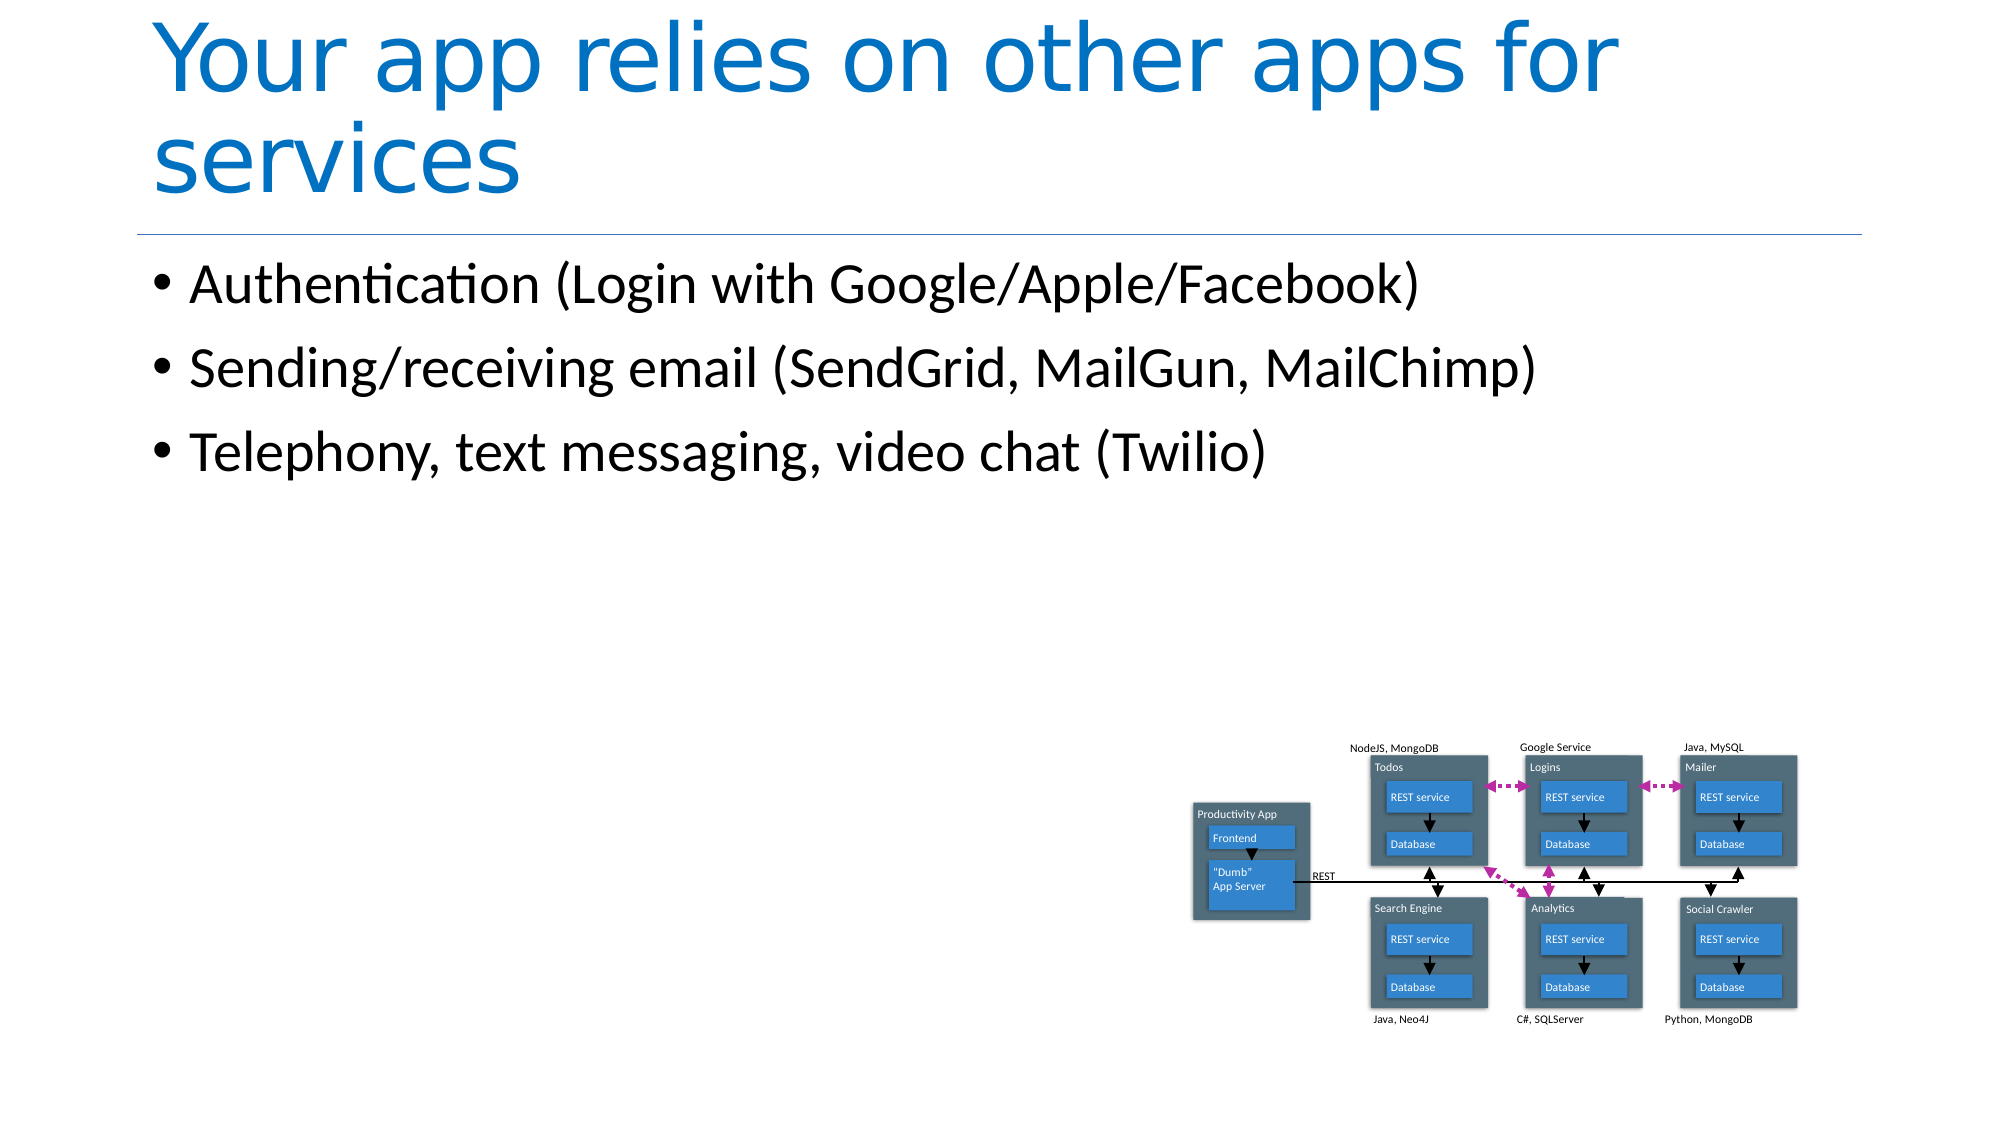

# Your app relies on other apps for services
Authentication (Login with Google/Apple/Facebook)
Sending/receiving email (SendGrid, MailGun, MailChimp)
Telephony, text messaging, video chat (Twilio)
Google Service
Java, MySQL
NodeJS, MongoDB
Mod 1
Mod 2
Mod 3
Todos
Logins
Mailer
REST service
REST service
REST service

Productivity App

Frontend
Database
Database
Database

“Dumb”
App Server

REST

Analytics
Search Engine
Social Crawler
Mod 4
Mod 5
Mod 6
REST service
REST service
REST service

Database
Database
Database
Java, Neo4J
C#, SQLServer
Python, MongoDB